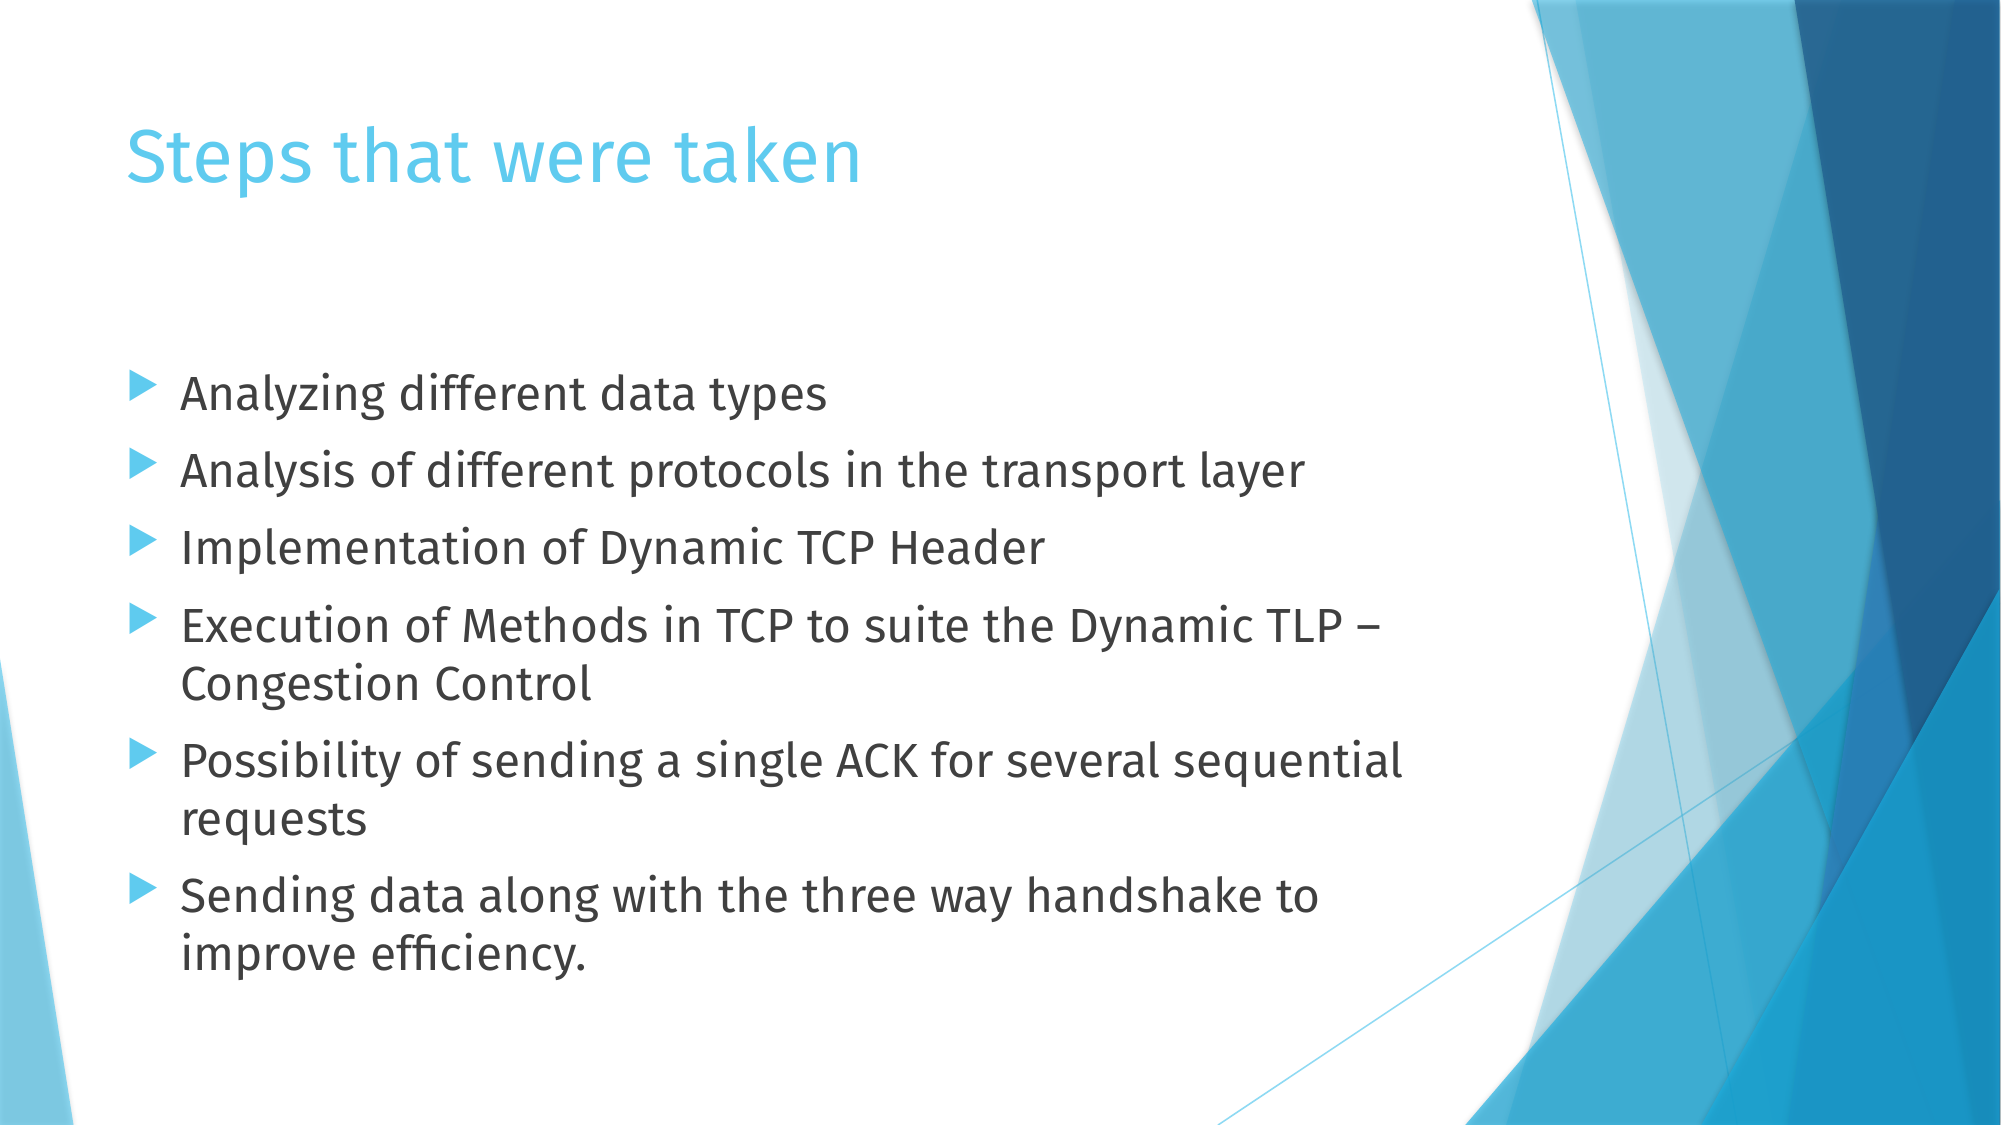

# Steps that were taken
Analyzing different data types
Analysis of different protocols in the transport layer
Implementation of Dynamic TCP Header
Execution of Methods in TCP to suite the Dynamic TLP – Congestion Control
Possibility of sending a single ACK for several sequential requests
Sending data along with the three way handshake to improve efficiency.